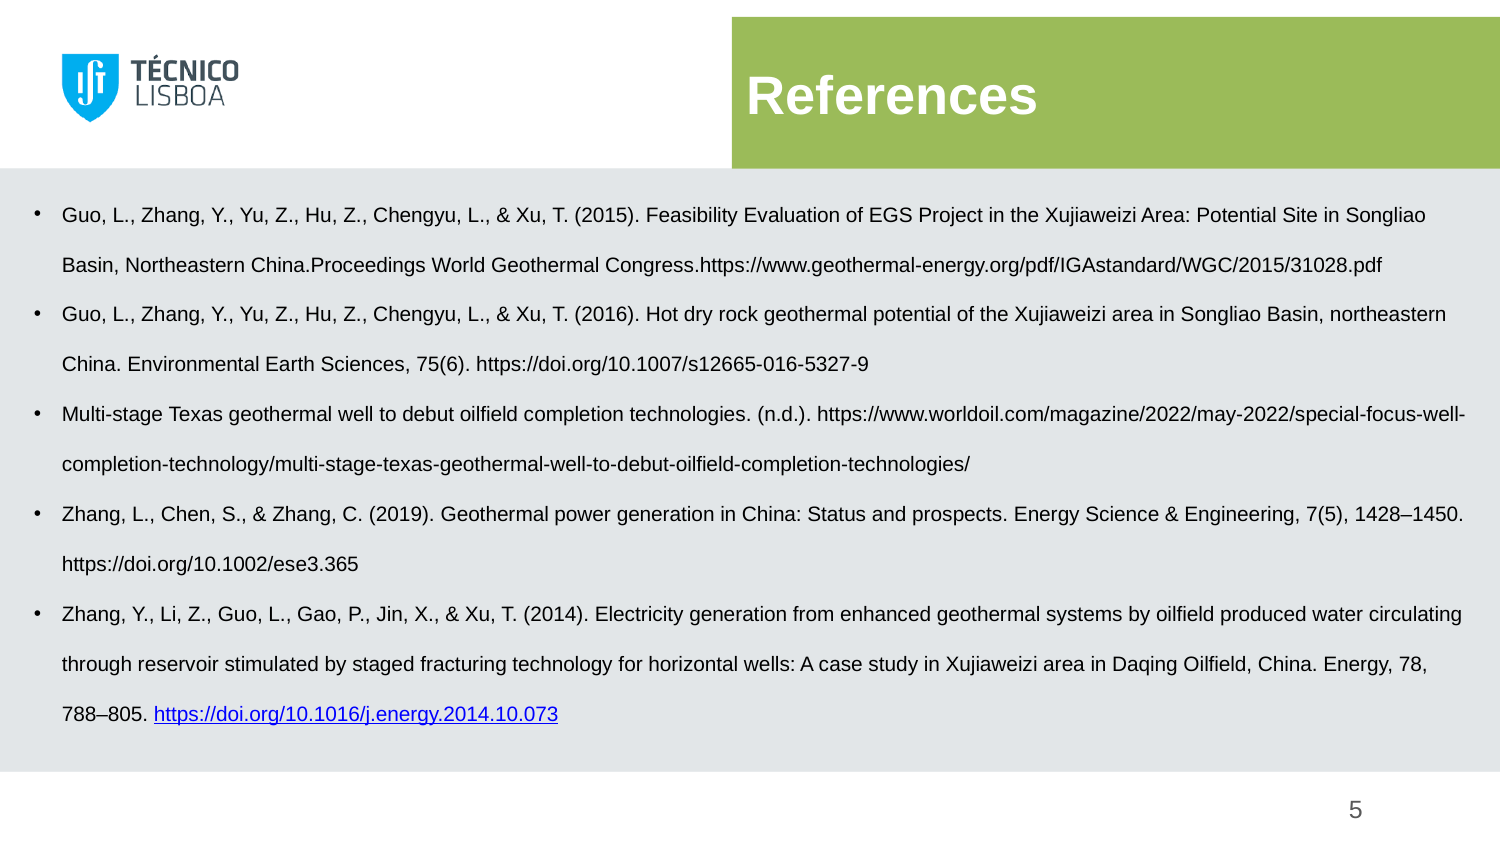

# References
Guo, L., Zhang, Y., Yu, Z., Hu, Z., Chengyu, L., & Xu, T. (2015). Feasibility Evaluation of EGS Project in the Xujiaweizi Area: Potential Site in Songliao Basin, Northeastern China.Proceedings World Geothermal Congress.https://www.geothermal-energy.org/pdf/IGAstandard/WGC/2015/31028.pdf
Guo, L., Zhang, Y., Yu, Z., Hu, Z., Chengyu, L., & Xu, T. (2016). Hot dry rock geothermal potential of the Xujiaweizi area in Songliao Basin, northeastern China. Environmental Earth Sciences, 75(6). https://doi.org/10.1007/s12665-016-5327-9
Multi-stage Texas geothermal well to debut oilfield completion technologies. (n.d.). https://www.worldoil.com/magazine/2022/may-2022/special-focus-well-completion-technology/multi-stage-texas-geothermal-well-to-debut-oilfield-completion-technologies/
Zhang, L., Chen, S., & Zhang, C. (2019). Geothermal power generation in China: Status and prospects. Energy Science & Engineering, 7(5), 1428–1450. https://doi.org/10.1002/ese3.365
Zhang, Y., Li, Z., Guo, L., Gao, P., Jin, X., & Xu, T. (2014). Electricity generation from enhanced geothermal systems by oilfield produced water circulating through reservoir stimulated by staged fracturing technology for horizontal wells: A case study in Xujiaweizi area in Daqing Oilfield, China. Energy, 78, 788–805. https://doi.org/10.1016/j.energy.2014.10.073

5